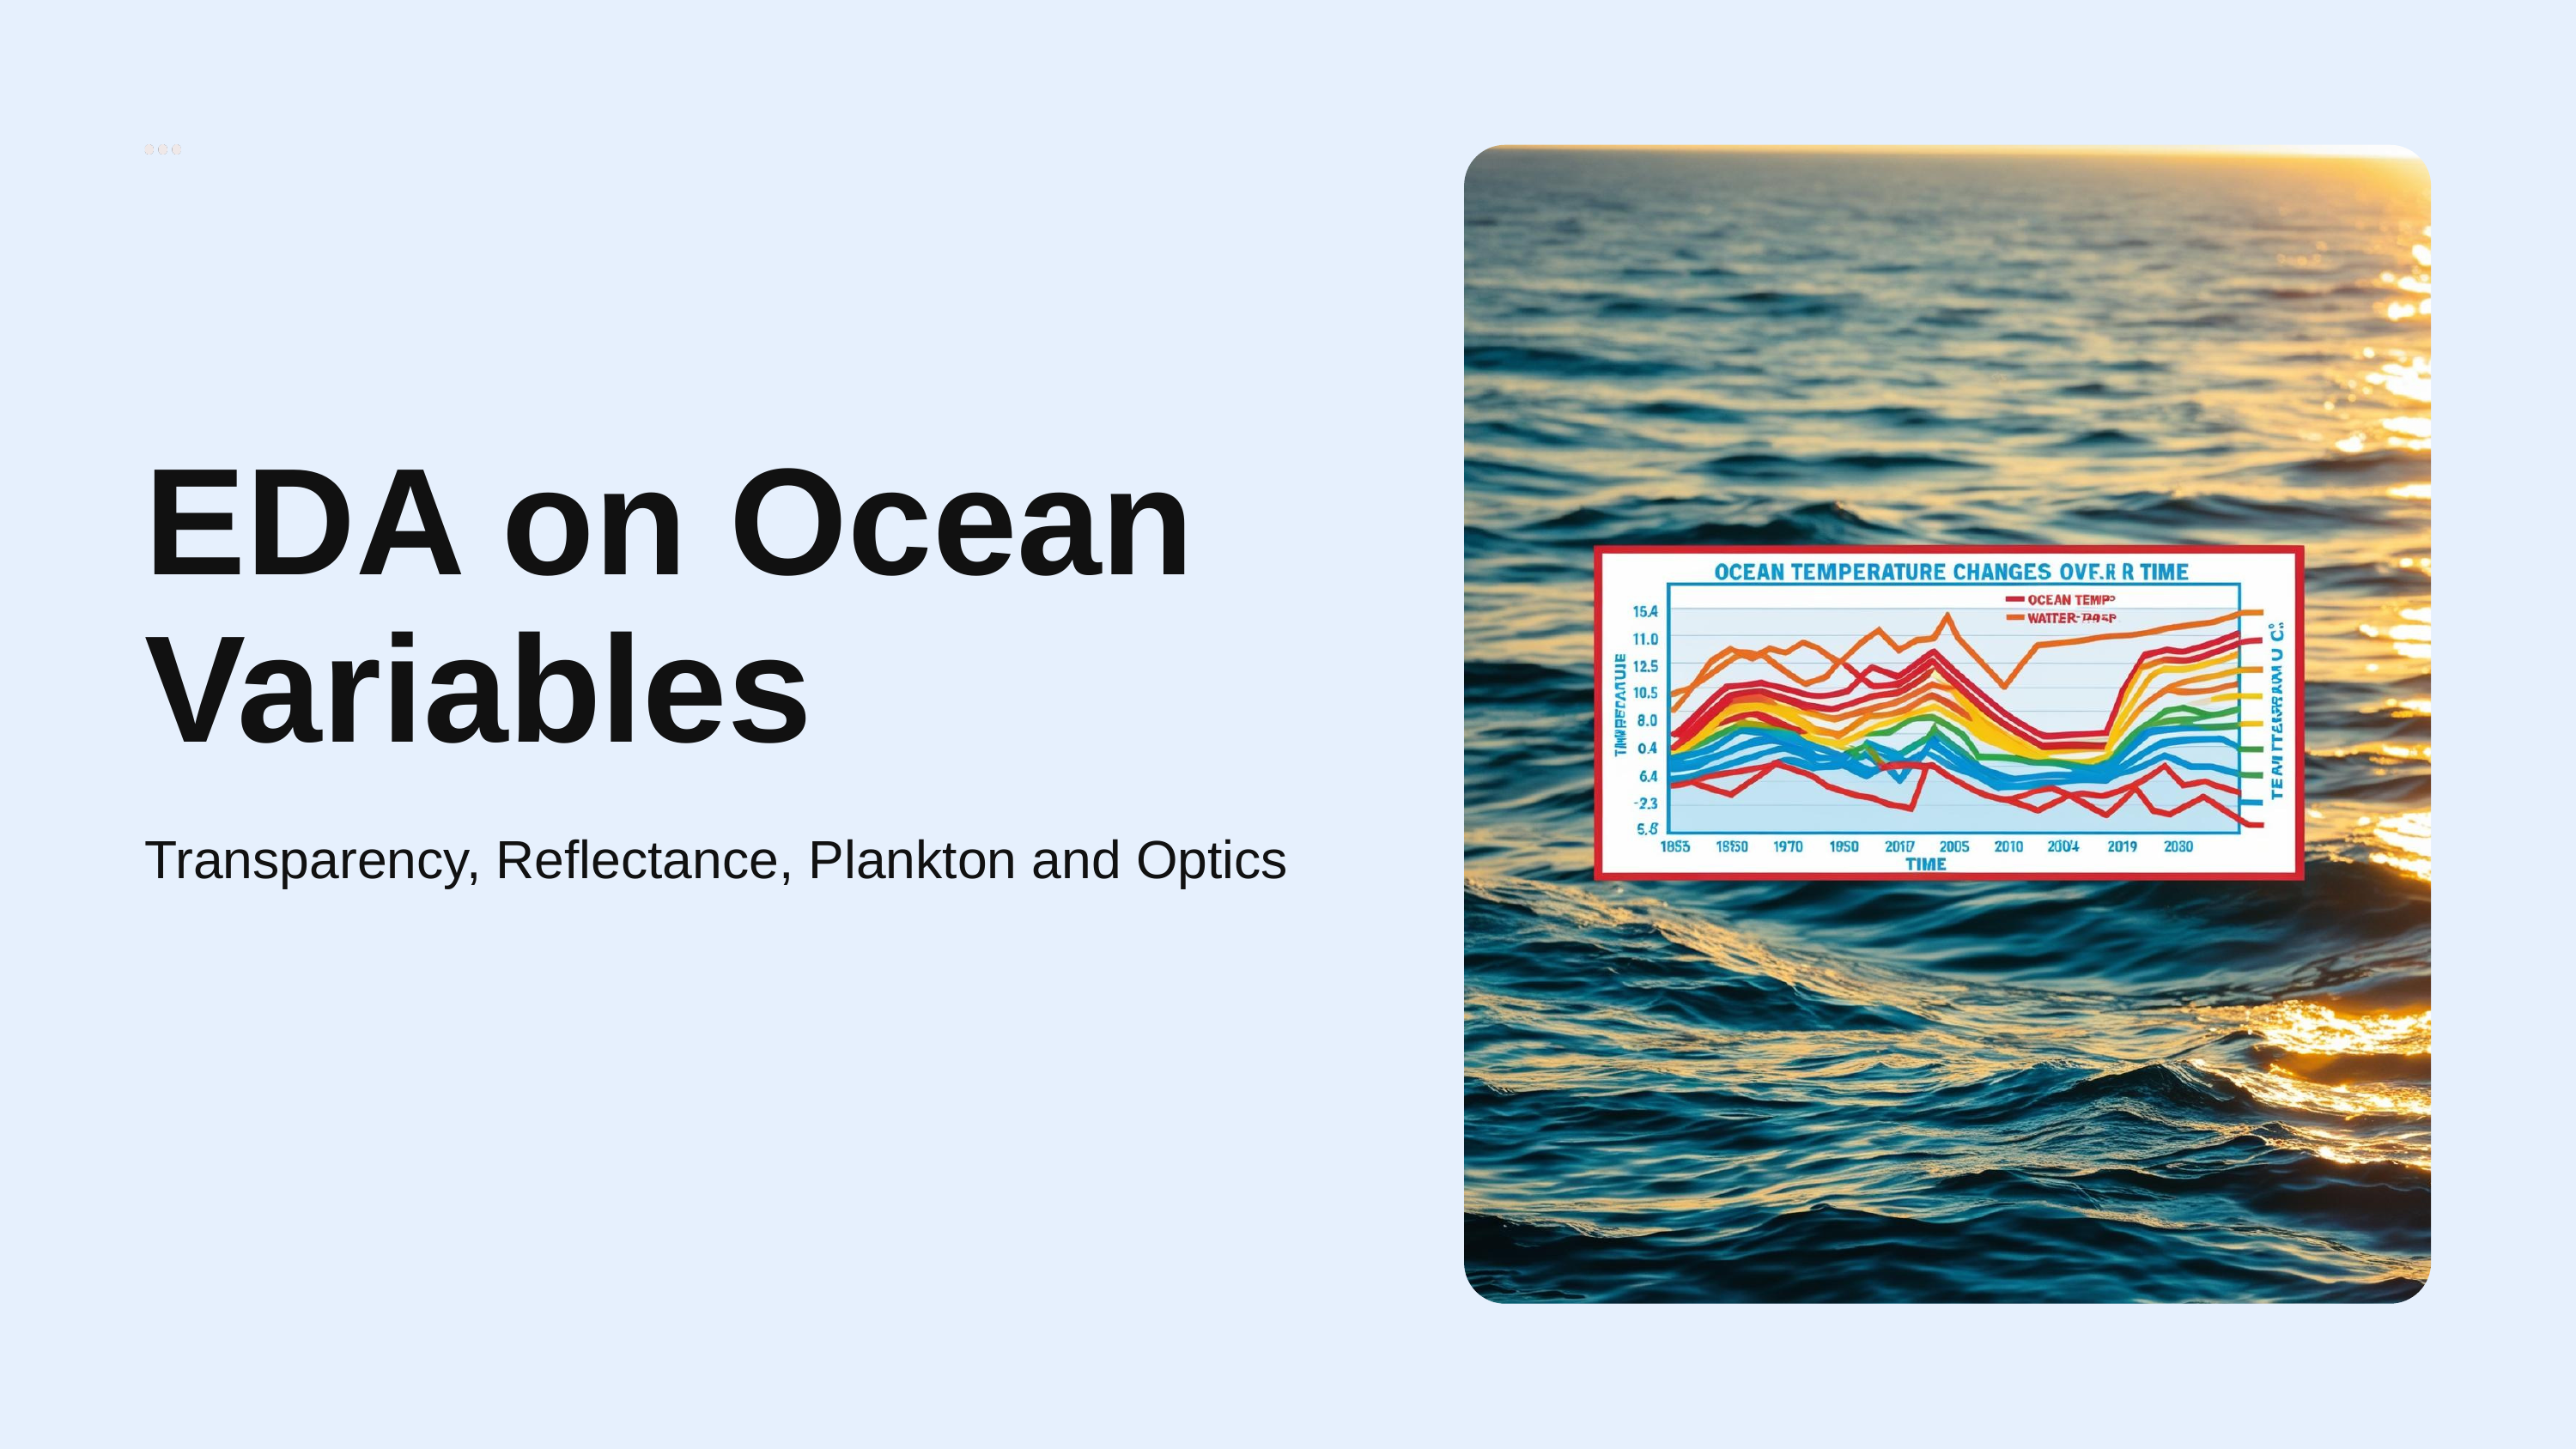

EDA on Ocean
Variables
Transparency, Reflectance, Plankton and Optics